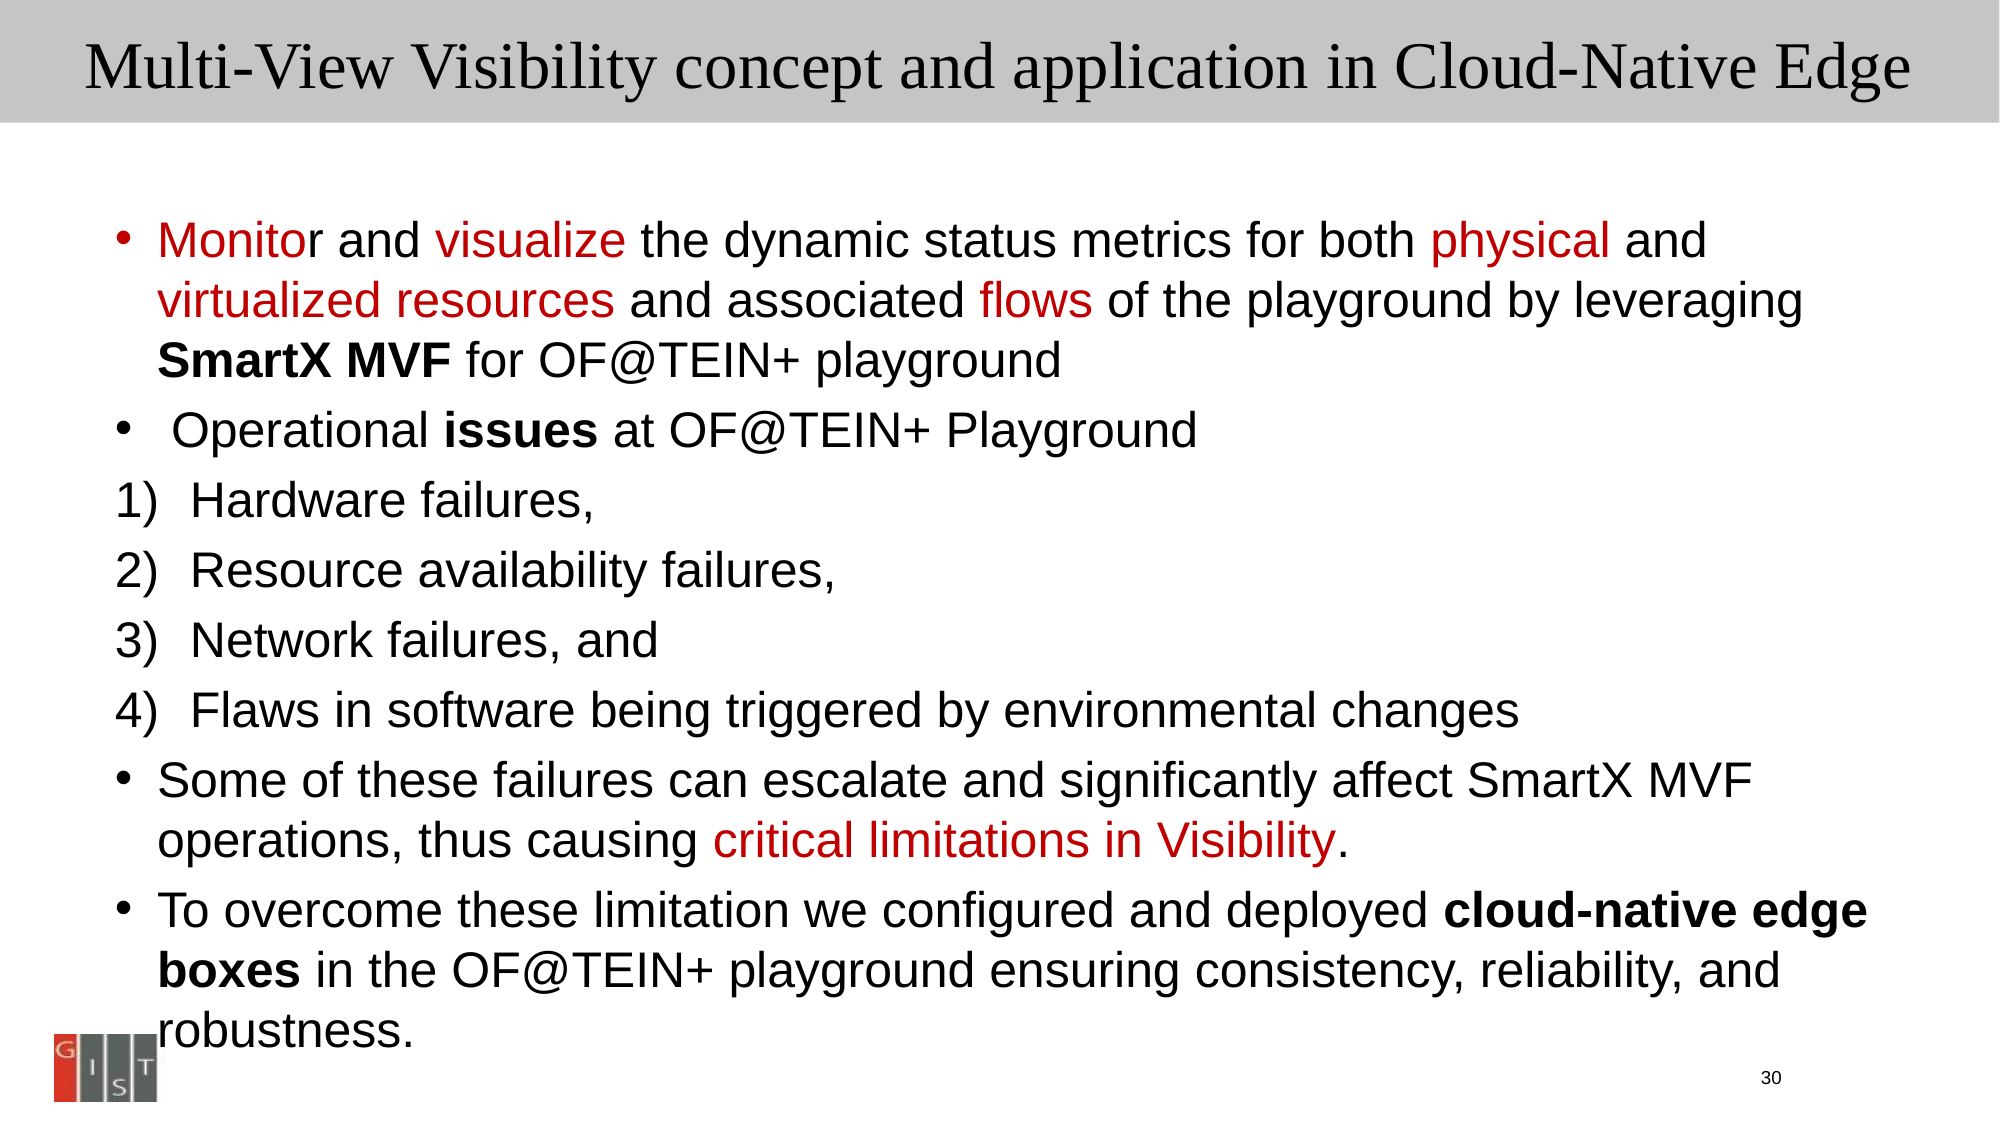

Multi-View Visibility concept and application in Cloud-Native Edge
Monitor and visualize the dynamic status metrics for both physical and virtualized resources and associated flows of the playground by leveraging    SmartX MVF for OF@TEIN+ playground
 Operational issues at OF@TEIN+ Playground
Hardware failures,
Resource availability failures,
Network failures, and
Flaws in software being triggered by environmental changes
Some of these failures can escalate and significantly affect SmartX MVF operations, thus causing critical limitations in Visibility.
To overcome these limitation we configured and deployed cloud-native edge boxes in the OF@TEIN+ playground ensuring consistency, reliability, and robustness.
30